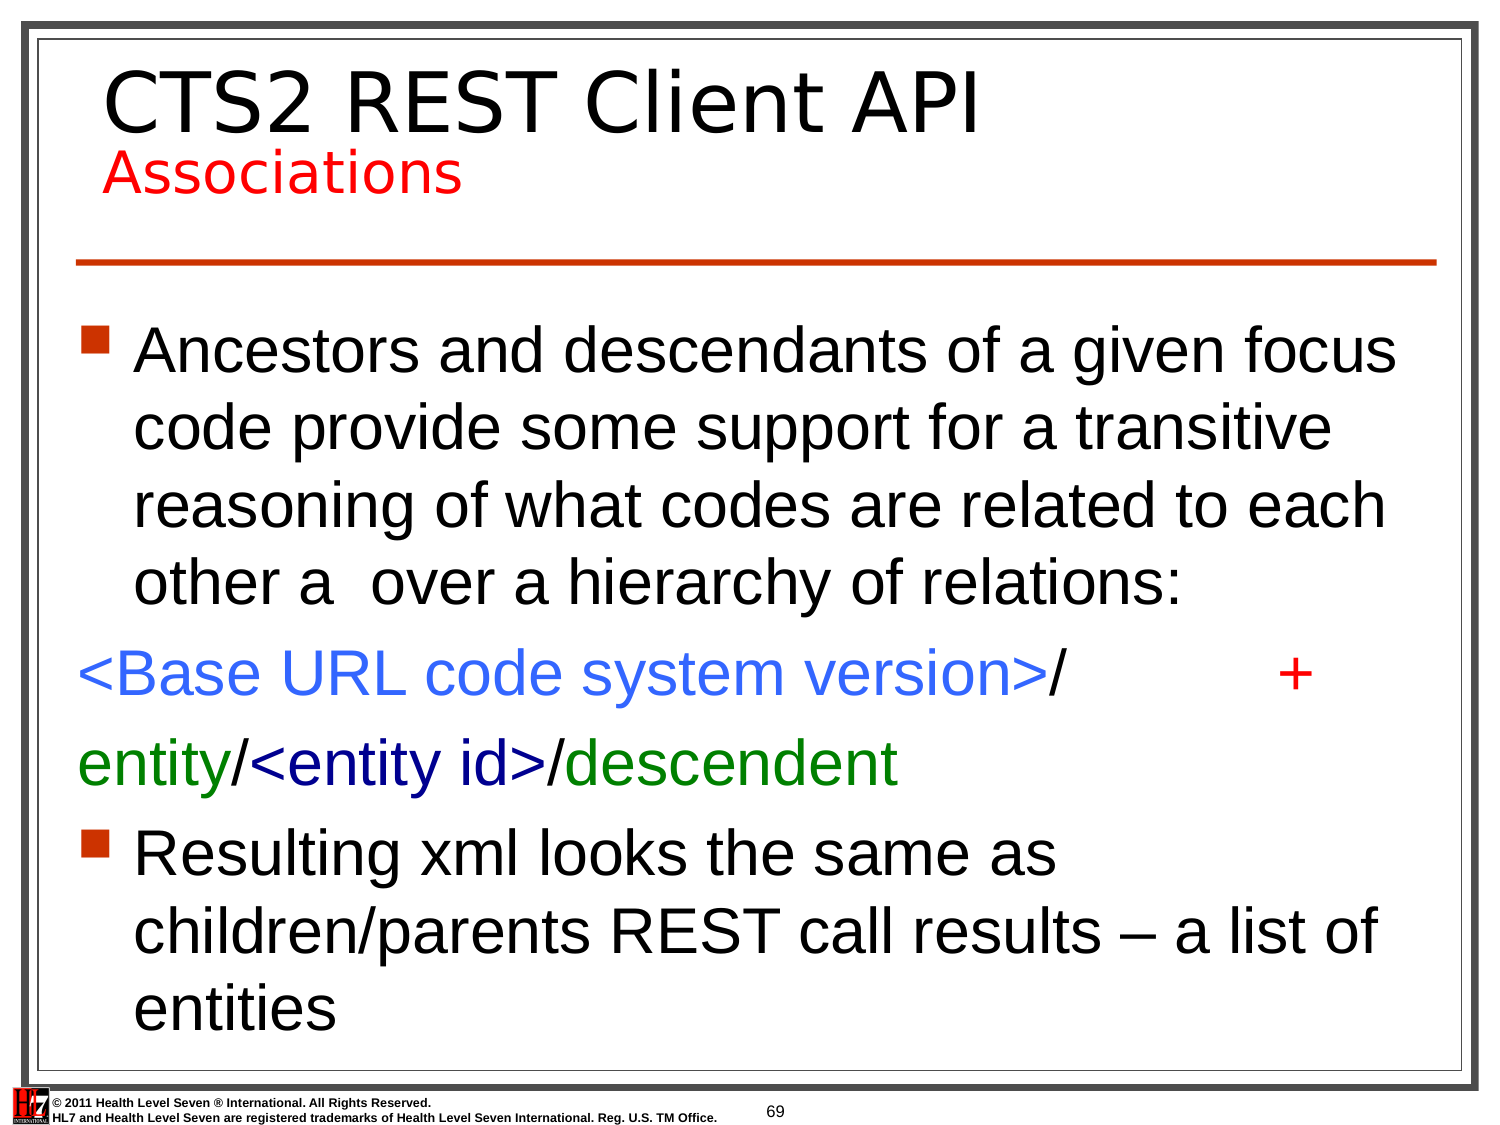

# CTS2 REST Client API Associations
Ancestors and descendants of a given focus code provide some support for a transitive reasoning of what codes are related to each other a  over a hierarchy of relations:
<Base URL code system version>/ 		+
entity/<entity id>/descendent
Resulting xml looks the same as children/parents REST call results – a list of entities
69